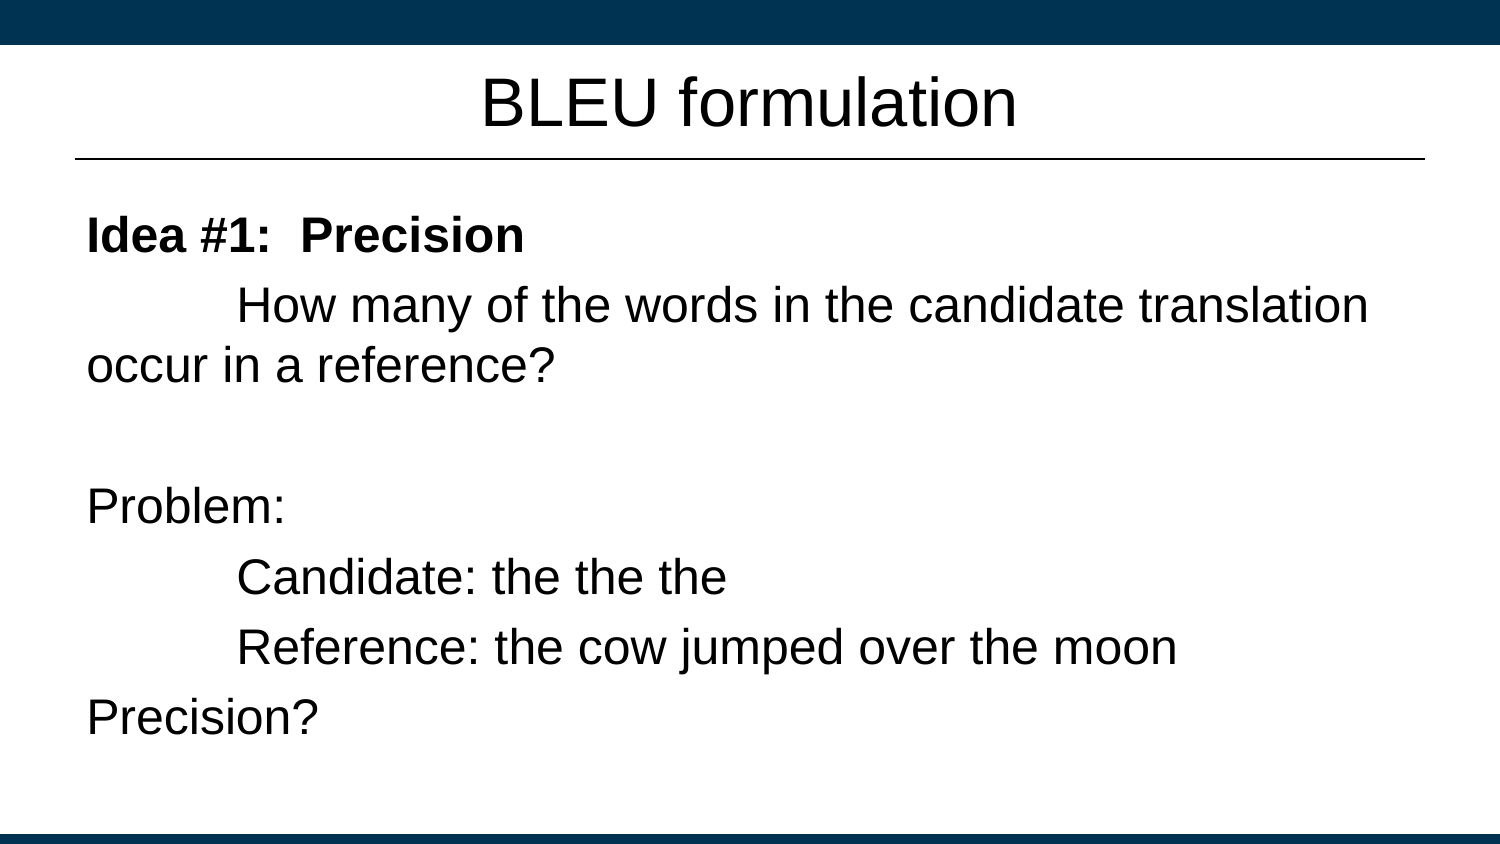

# BLEU formulation
Idea #1:  Precision
	How many of the words in the candidate translation occur in a reference?

Problem:
	Candidate: the the the
	Reference: the cow jumped over the moon
Precision?